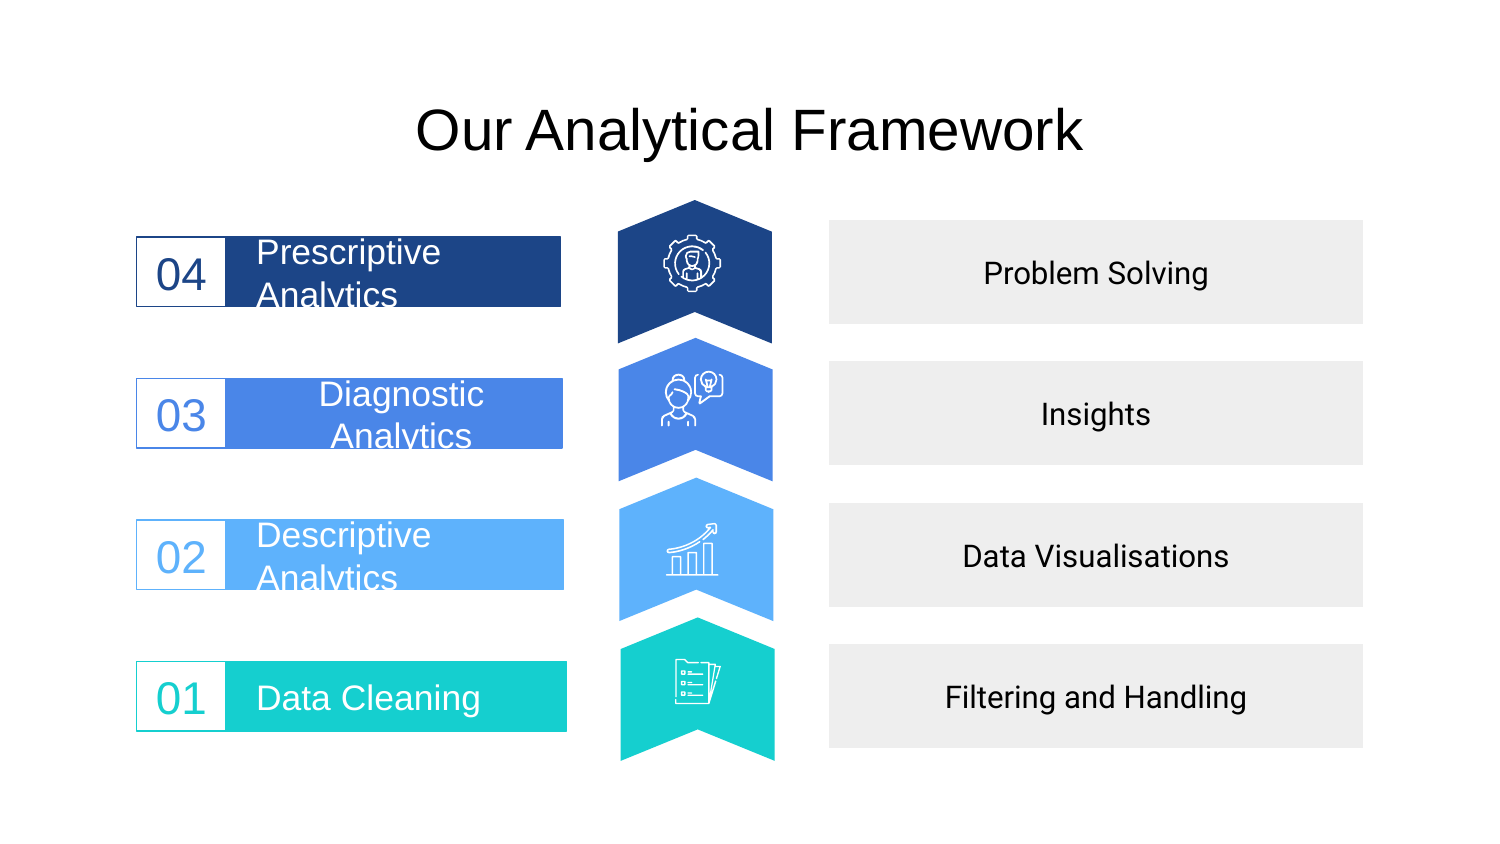

# Our Analytical Framework

Problem Solving
Prescriptive Analytics
04

Insights
Diagnostic Analytics
03

Data Visualisations
Descriptive Analytics
02

Filtering and Handling
01
Data Cleaning